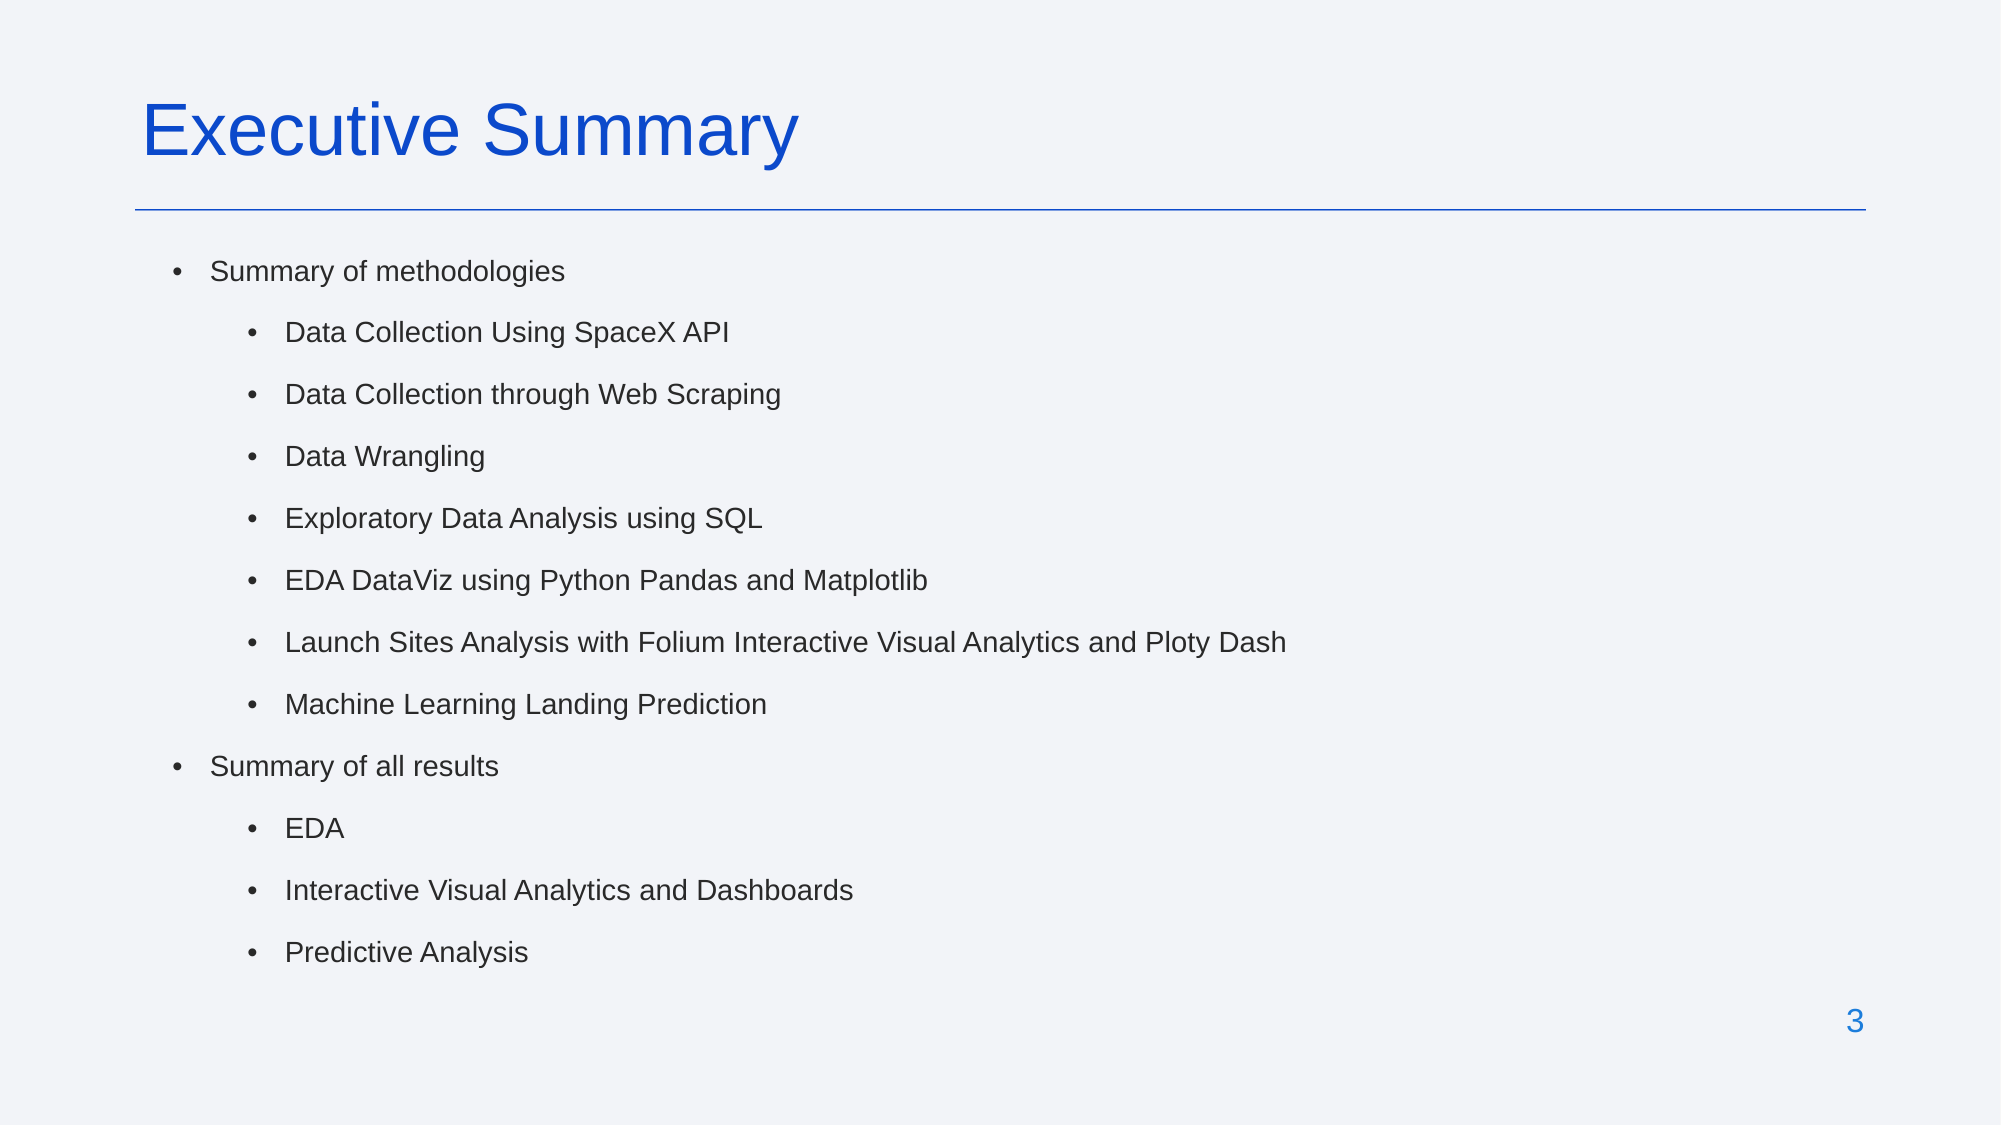

Executive Summary
Summary of methodologies
Data Collection Using SpaceX API
Data Collection through Web Scraping
Data Wrangling
Exploratory Data Analysis using SQL
EDA DataViz using Python Pandas and Matplotlib
Launch Sites Analysis with Folium Interactive Visual Analytics and Ploty Dash
Machine Learning Landing Prediction
Summary of all results
EDA
Interactive Visual Analytics and Dashboards
Predictive Analysis
3